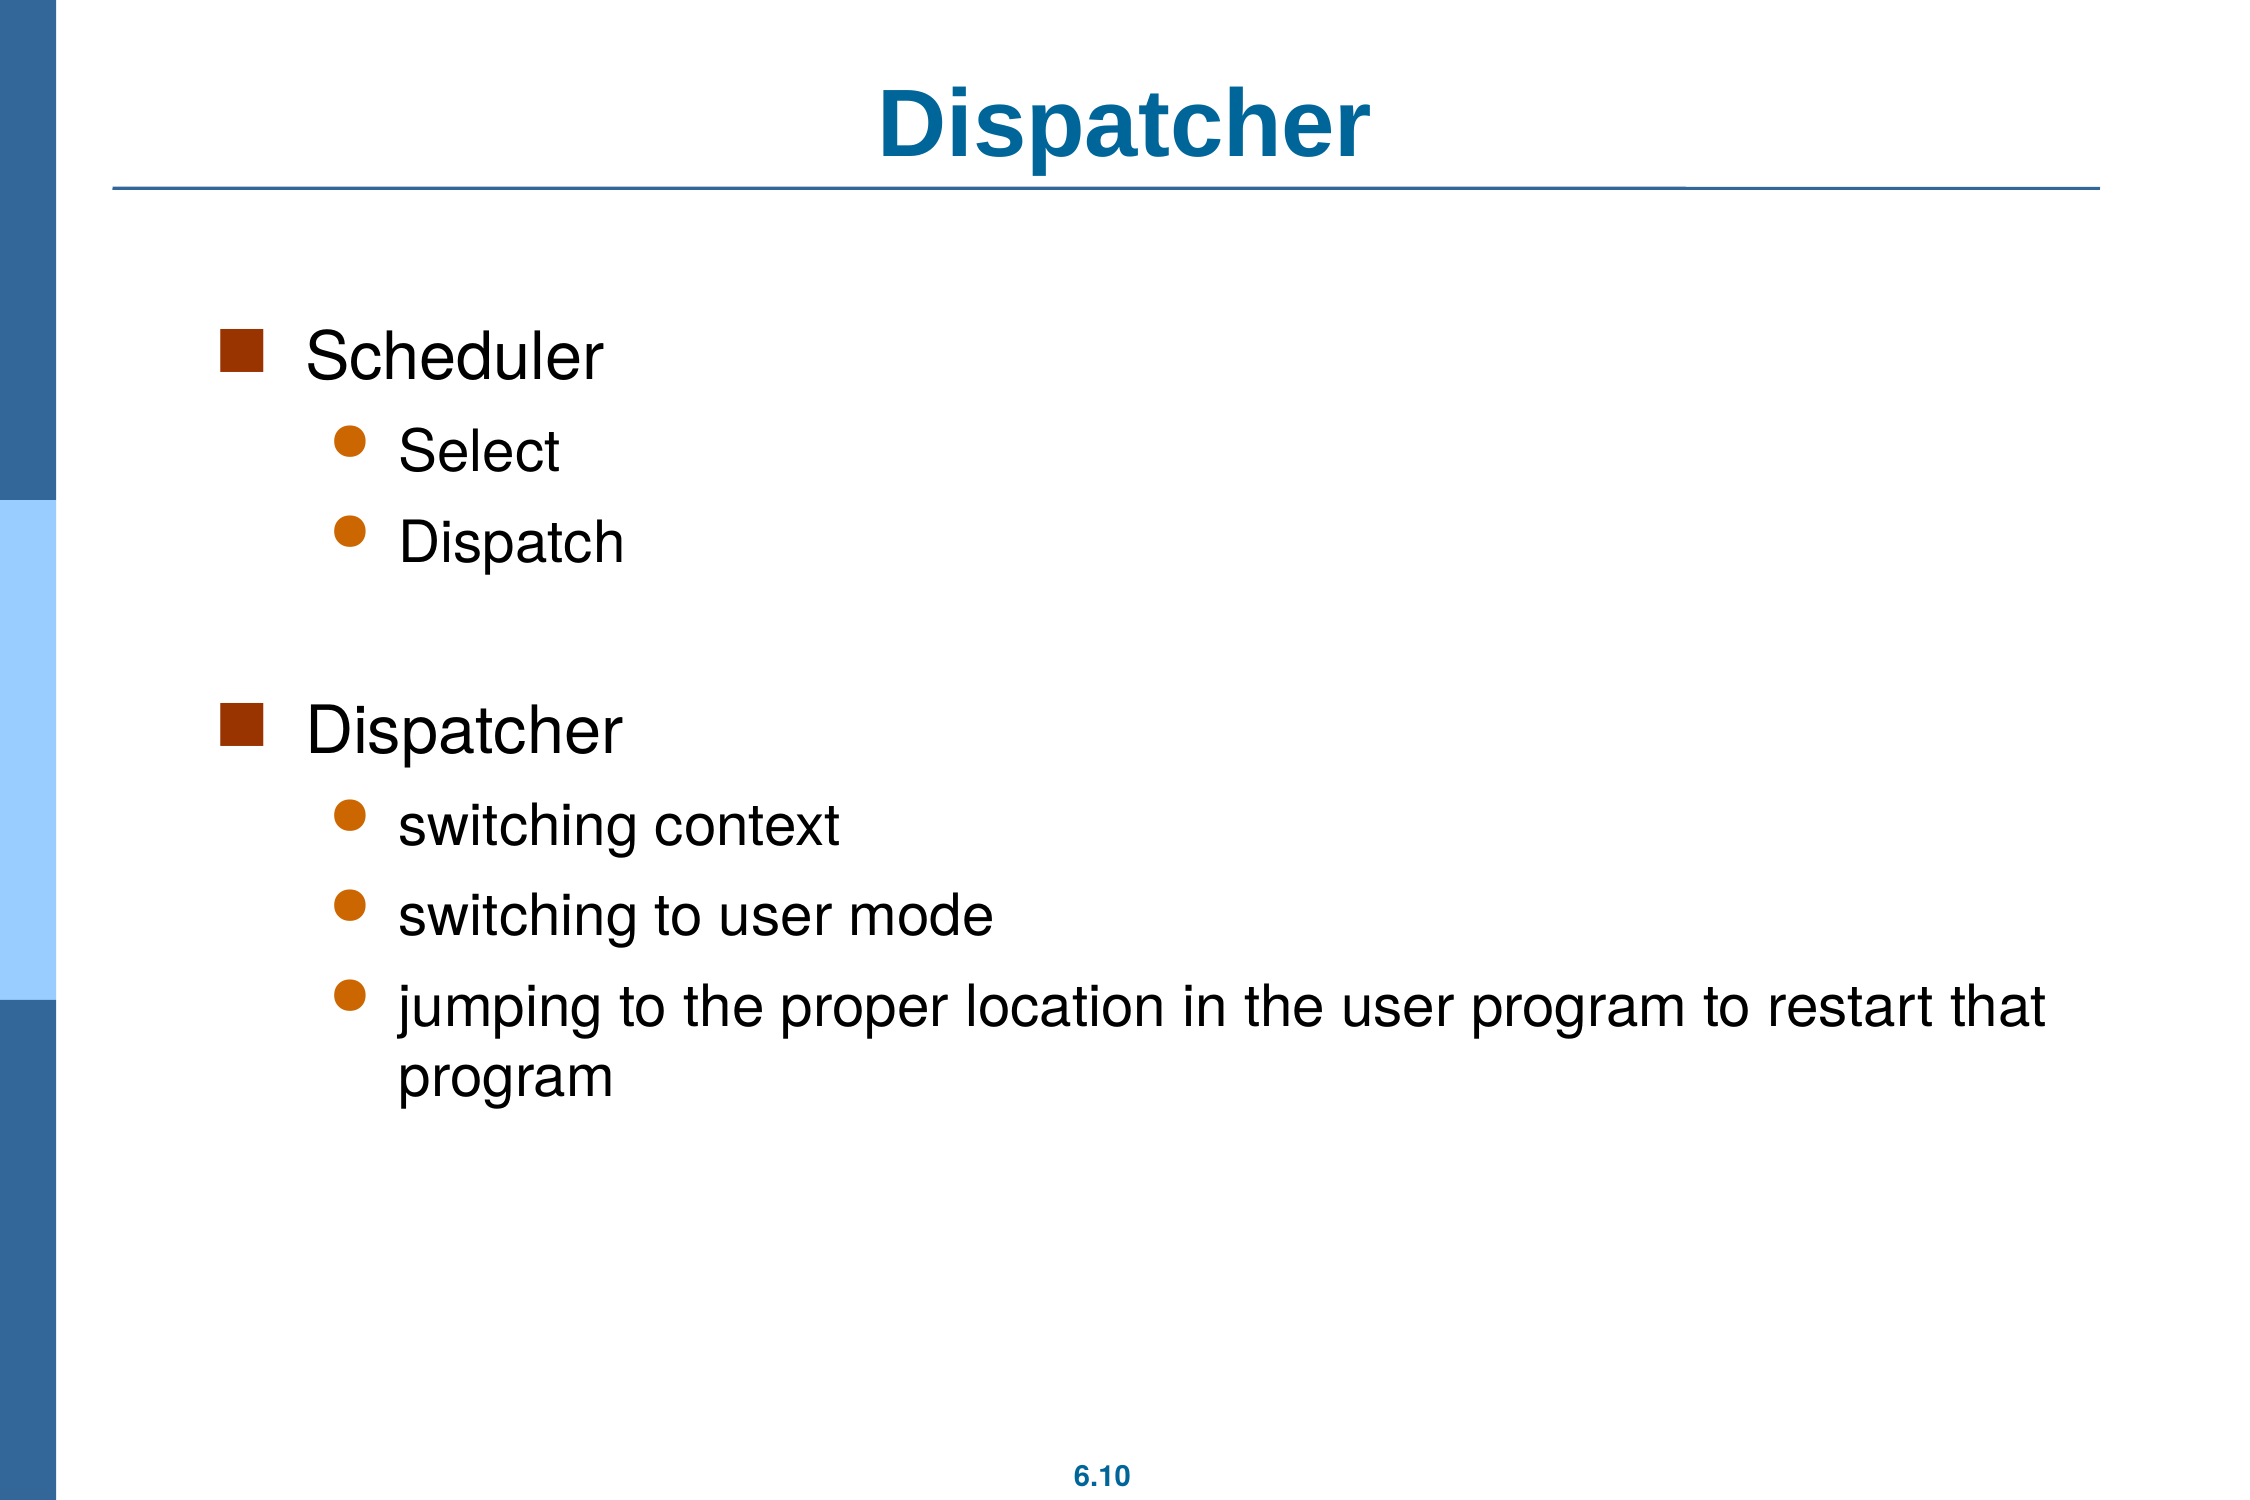

# Dispatcher
Scheduler
Select
Dispatch

Dispatcher
switching context
switching to user mode
jumping to the proper location in the user program to restart that program